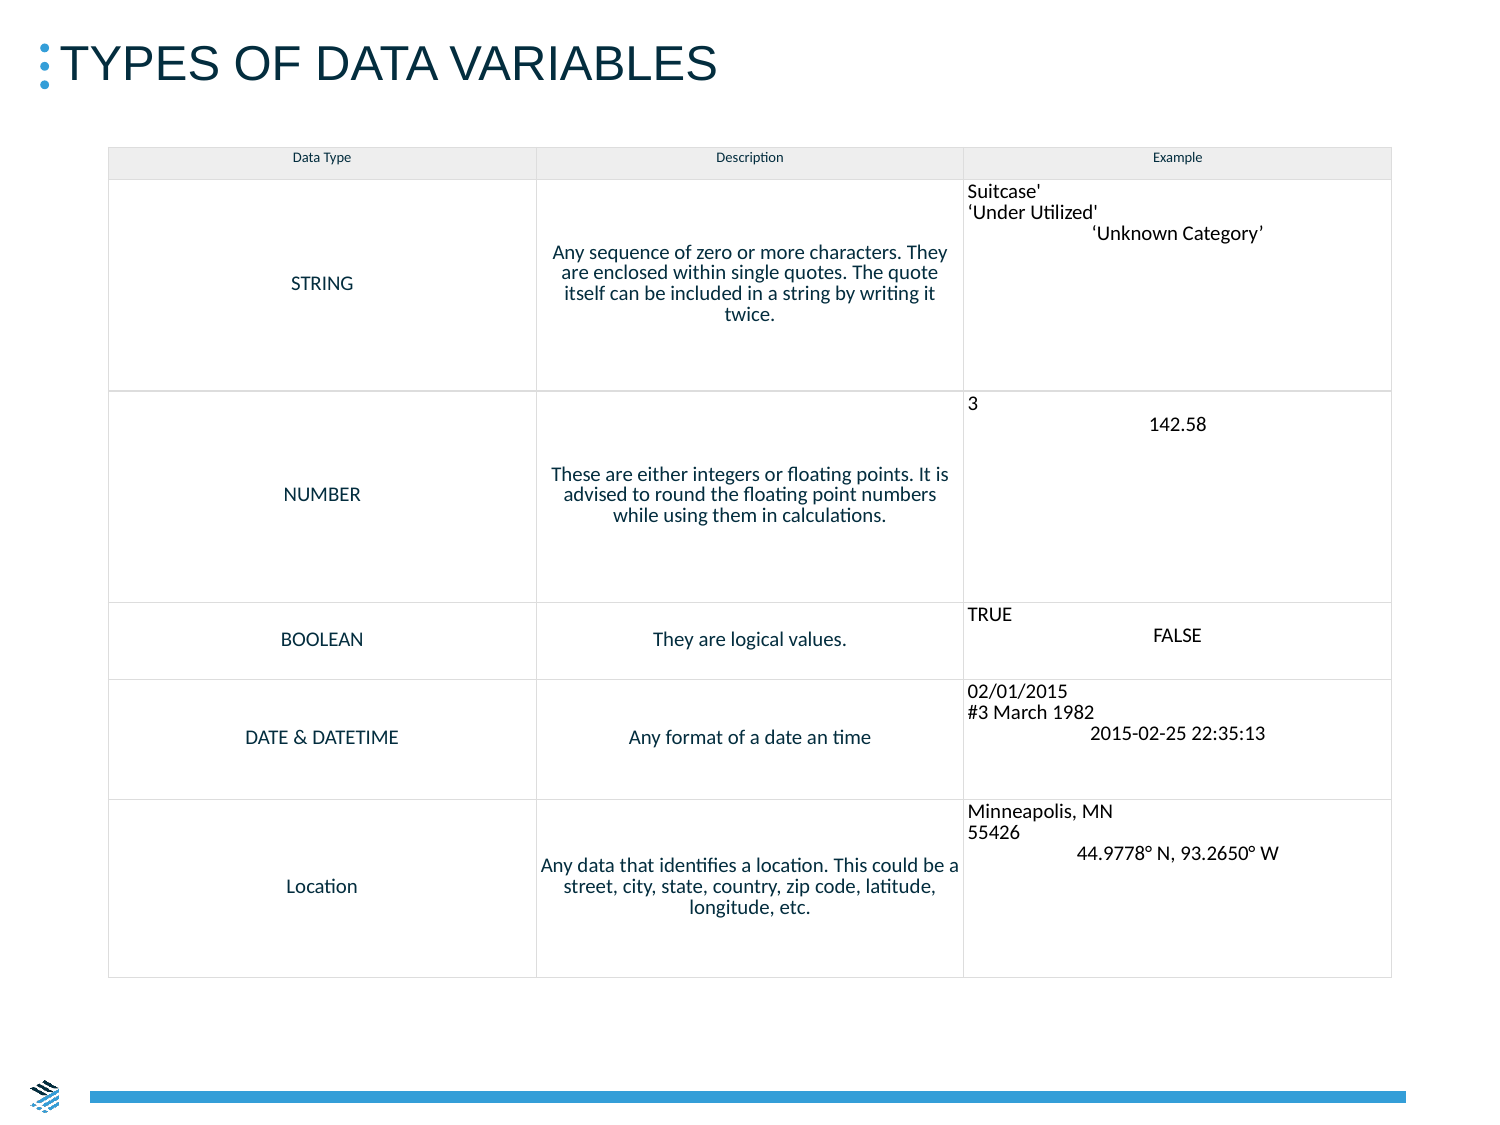

Types of Data Variables
| Data Type | Description | Example |
| --- | --- | --- |
| STRING | Any sequence of zero or more characters. They are enclosed within single quotes. The quote itself can be included in a string by writing it twice. | Suitcase' ‘Under Utilized' ‘Unknown Category’ |
| NUMBER | These are either integers or floating points. It is advised to round the floating point numbers while using them in calculations. | 3 142.58 |
| BOOLEAN | They are logical values. | TRUE FALSE |
| DATE & DATETIME | Any format of a date an time | 02/01/2015 #3 March 1982 2015-02-25 22:35:13 |
| Location | Any data that identifies a location. This could be a street, city, state, country, zip code, latitude, longitude, etc. | Minneapolis, MN 55426 44.9778° N, 93.2650° W |